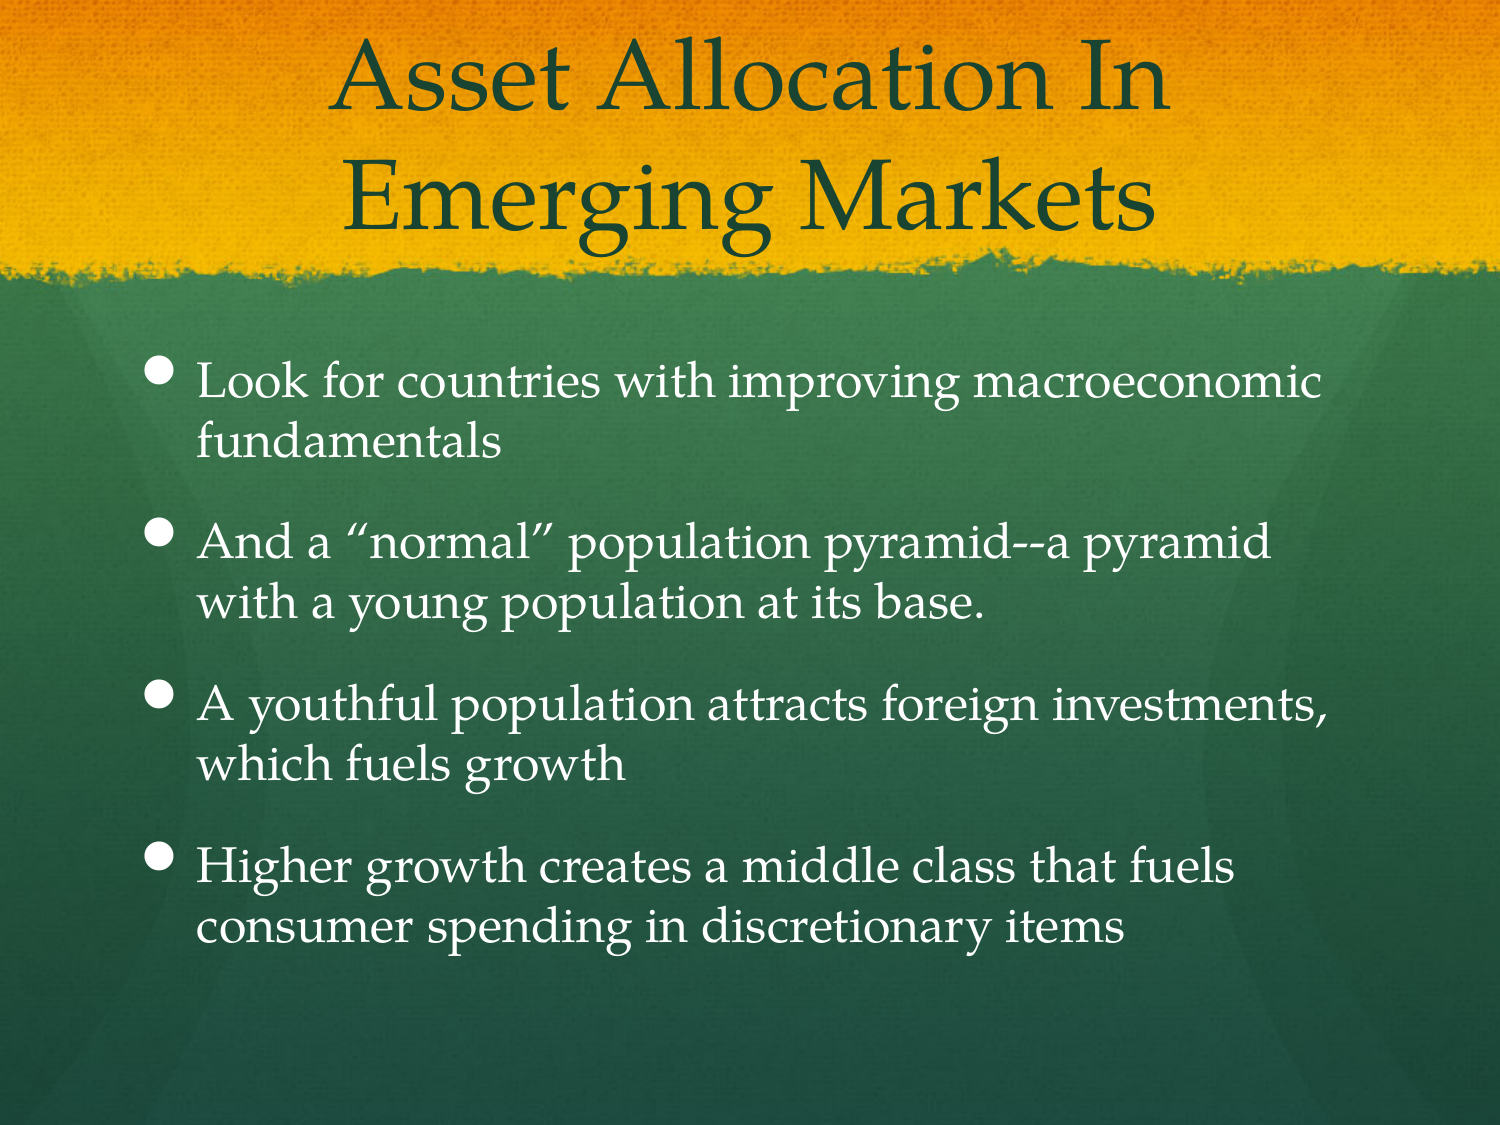

# Asset Allocation In Emerging Markets
Look for countries with improving macroeconomic fundamentals
And a “normal” population pyramid--a pyramid with a young population at its base.
A youthful population attracts foreign investments, which fuels growth
Higher growth creates a middle class that fuels consumer spending in discretionary items